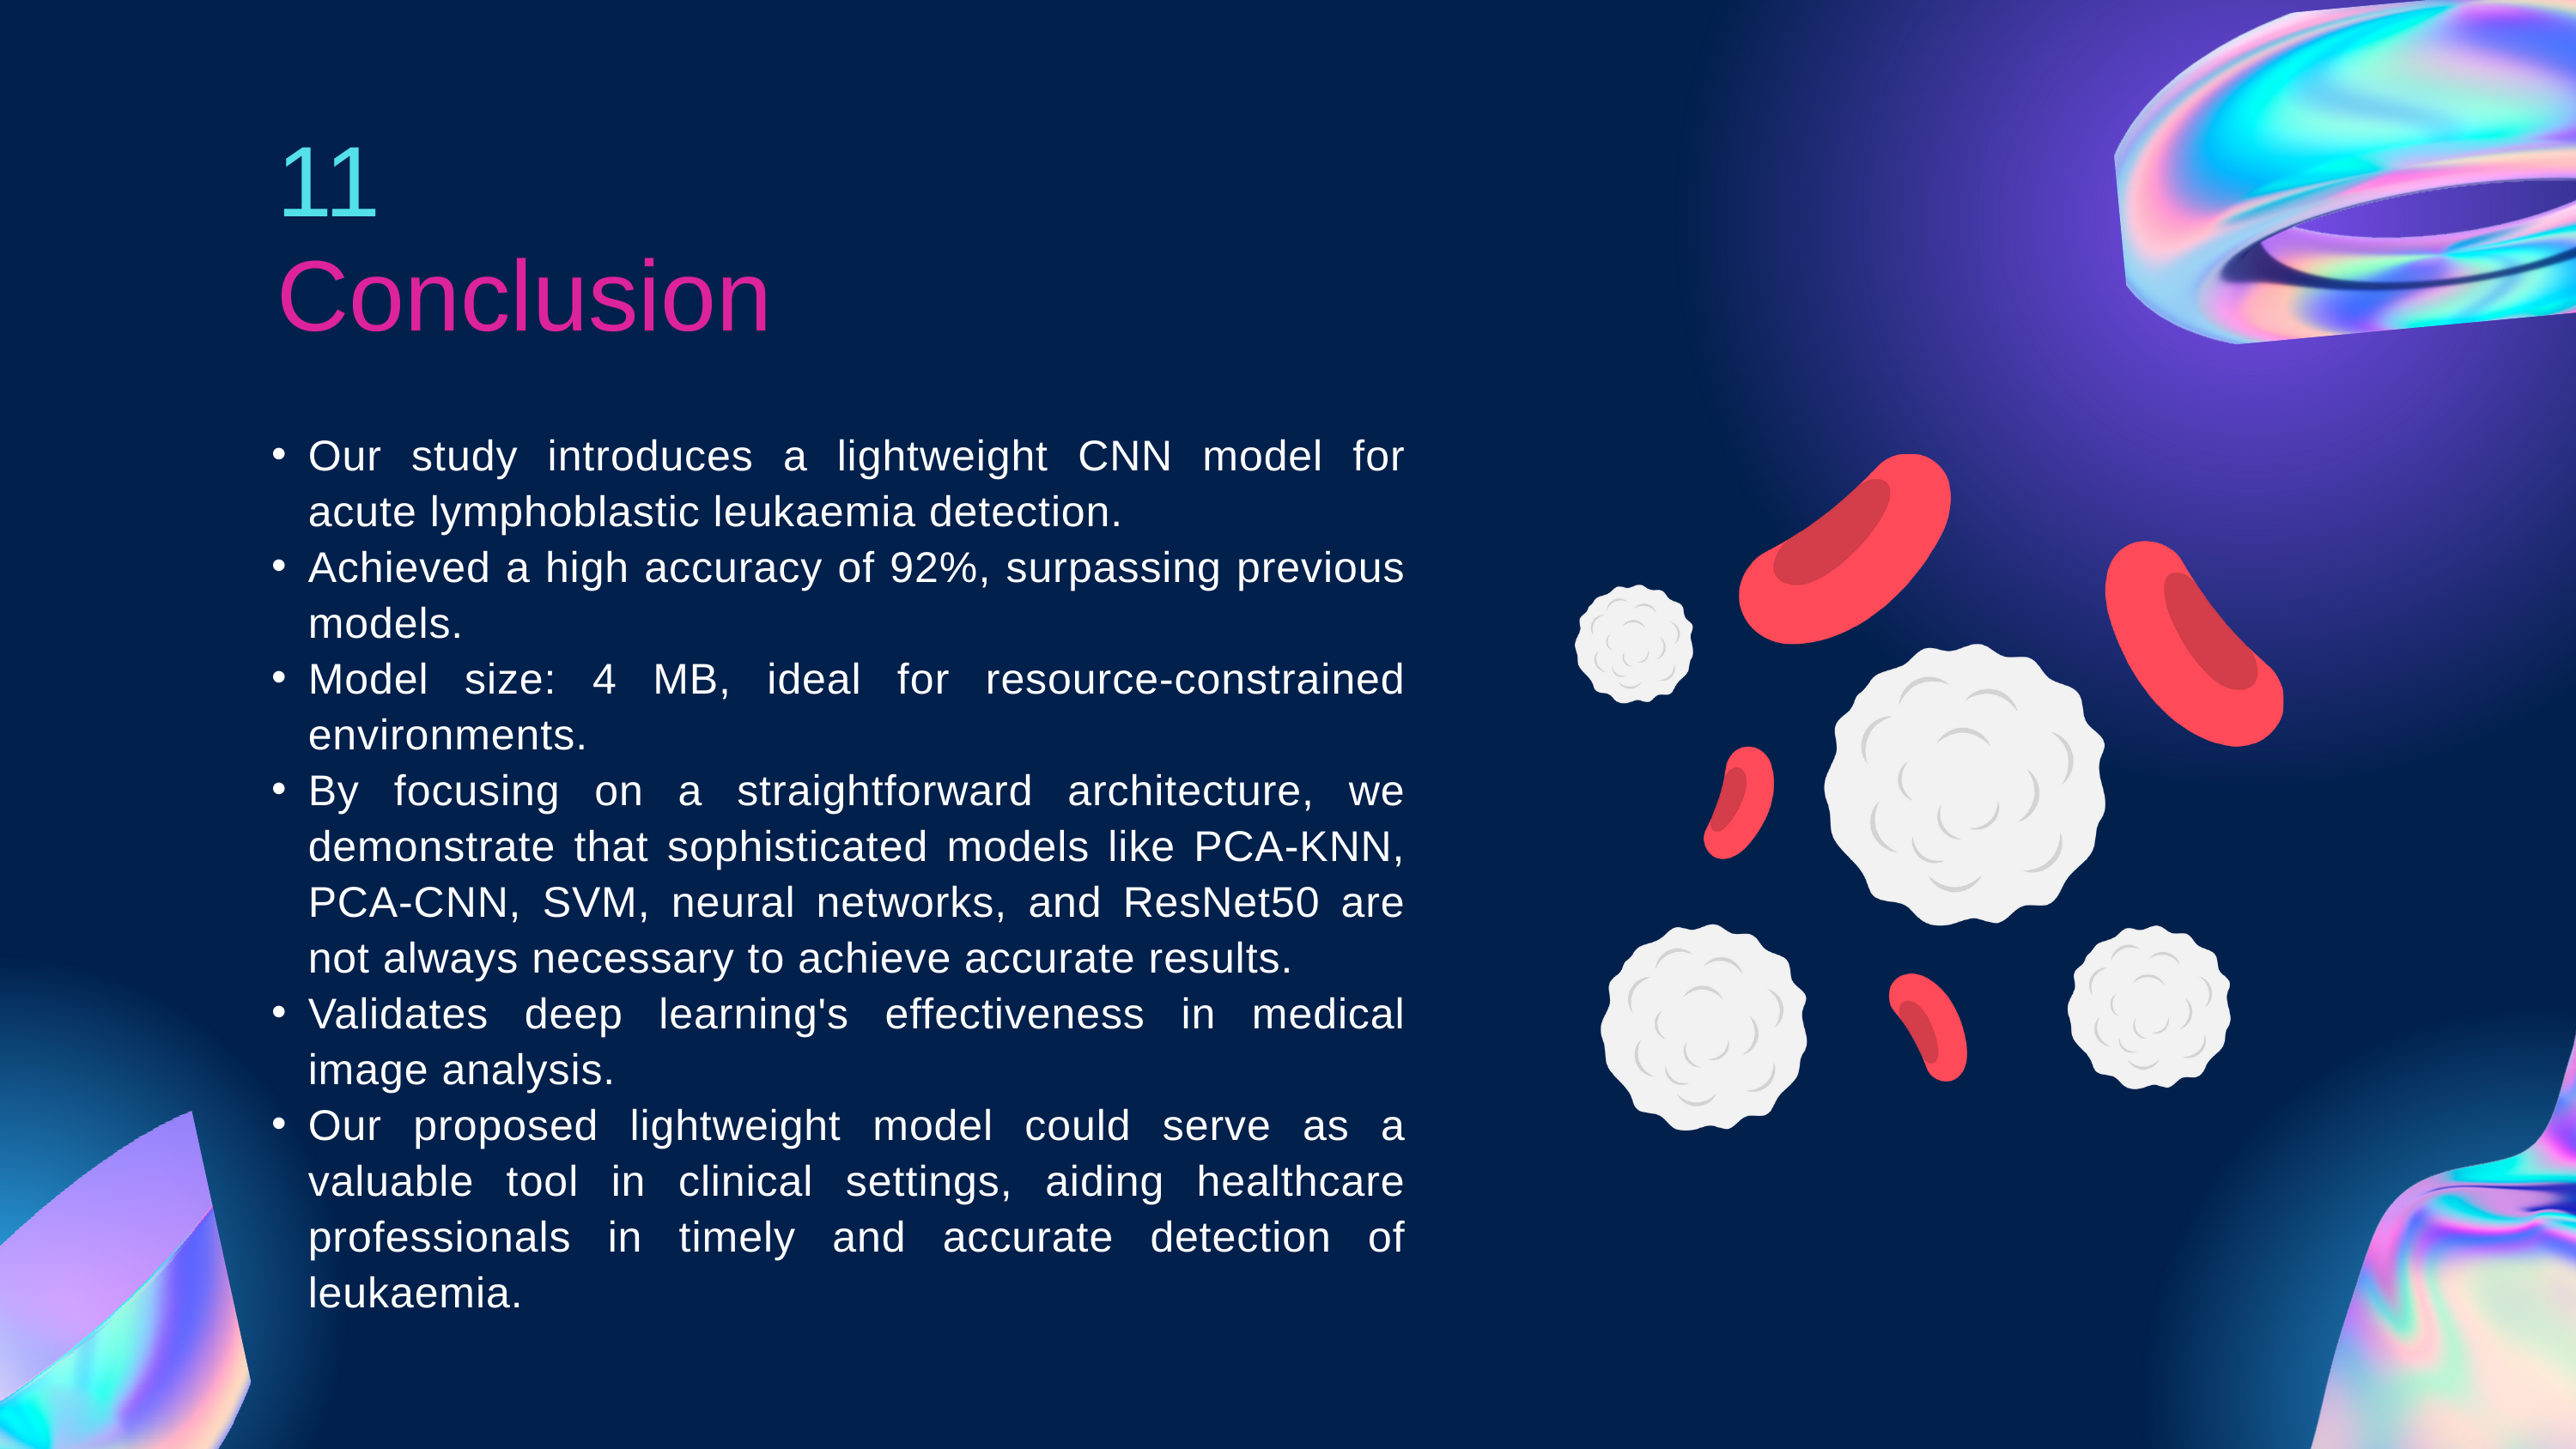

11
Conclusion
Our study introduces a lightweight CNN model for acute lymphoblastic leukaemia detection.
Achieved a high accuracy of 92%, surpassing previous models.
Model size: 4 MB, ideal for resource-constrained environments.
By focusing on a straightforward architecture, we demonstrate that sophisticated models like PCA-KNN, PCA-CNN, SVM, neural networks, and ResNet50 are not always necessary to achieve accurate results.
Validates deep learning's effectiveness in medical image analysis.
Our proposed lightweight model could serve as a valuable tool in clinical settings, aiding healthcare professionals in timely and accurate detection of leukaemia.